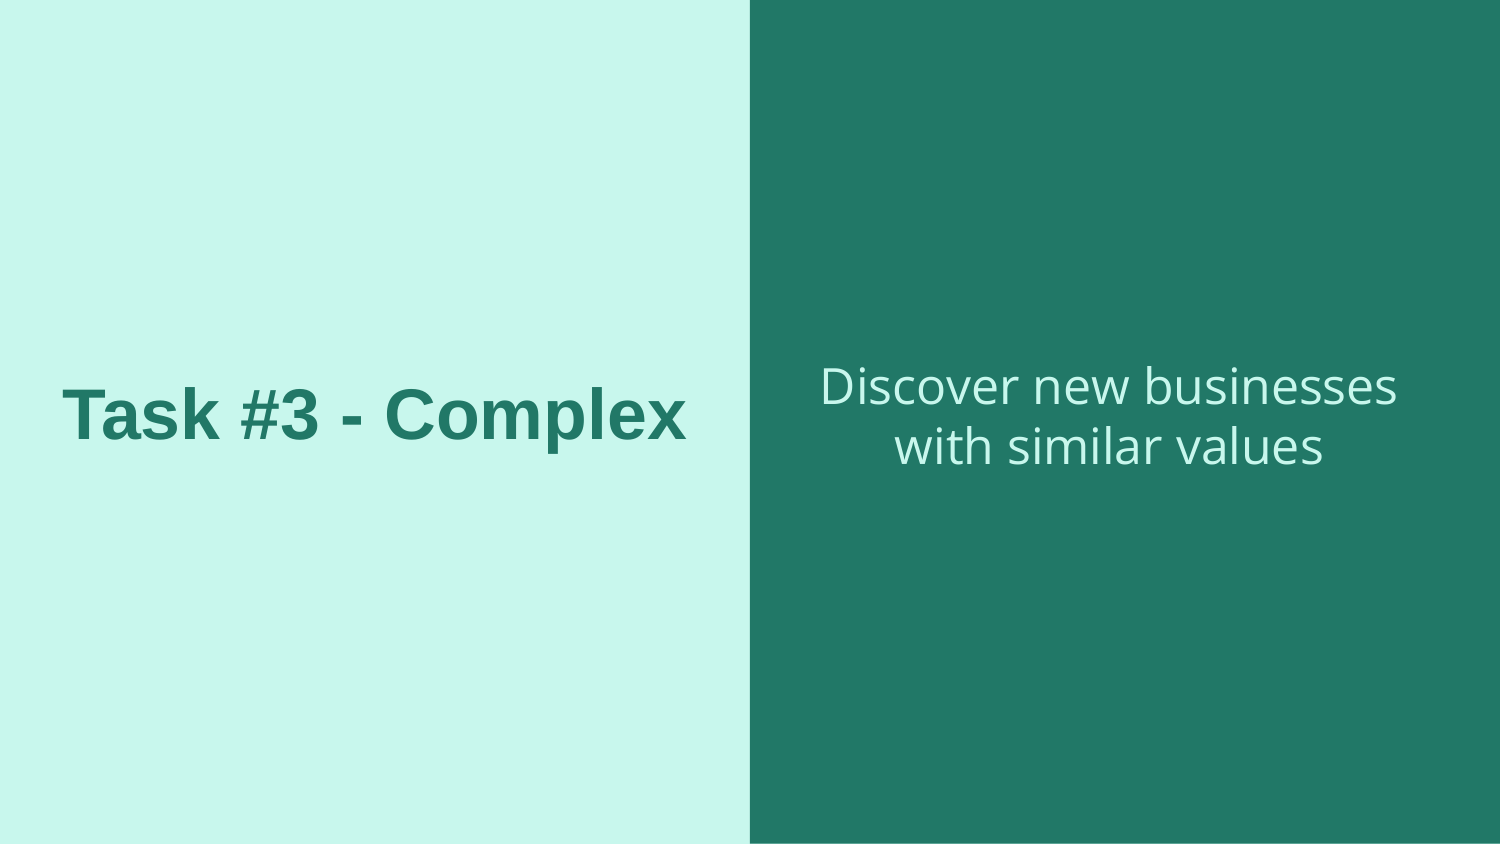

# Task #3 - Complex
Discover new businesses with similar values